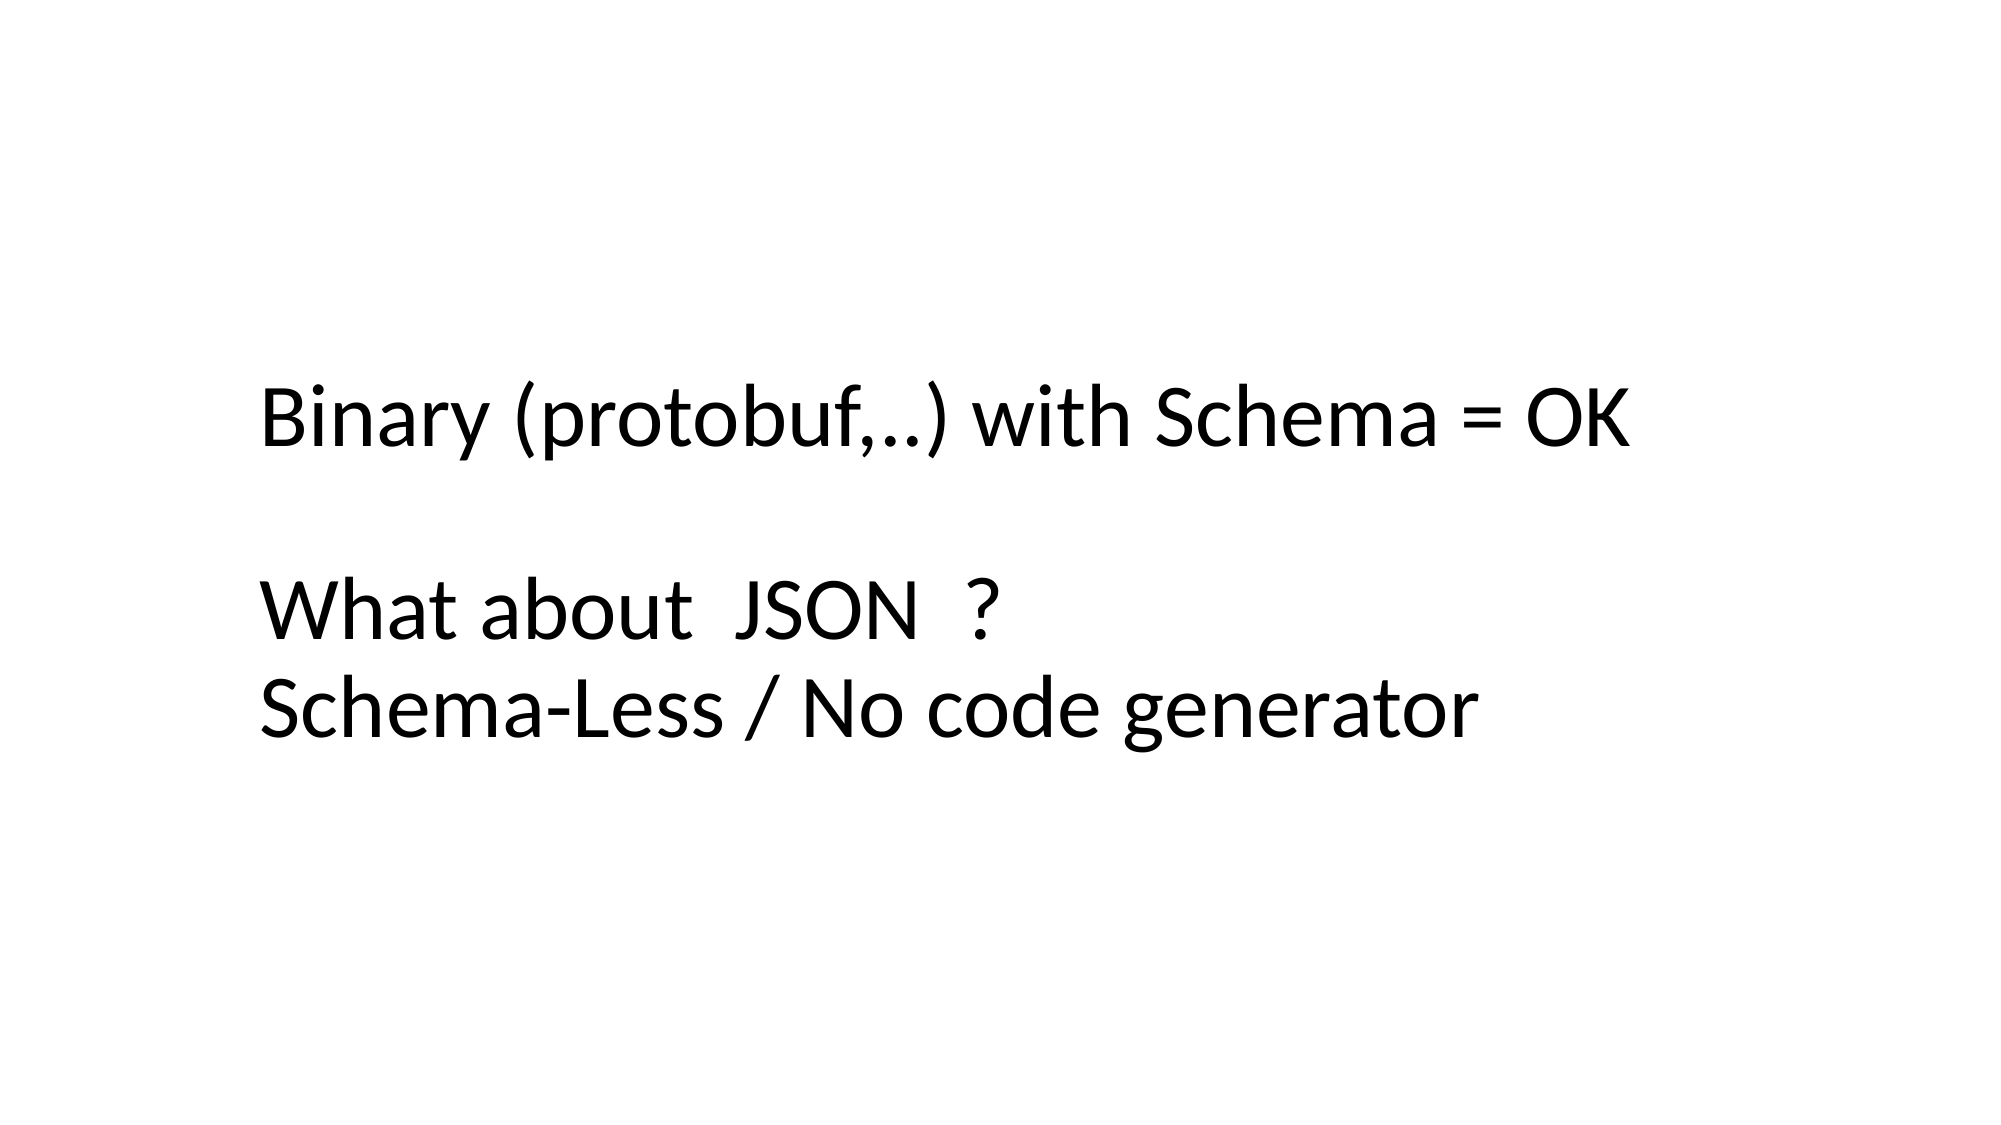

# Binary (protobuf,..) with Schema = OK What about  JSON  ? Schema-Less / No code generator